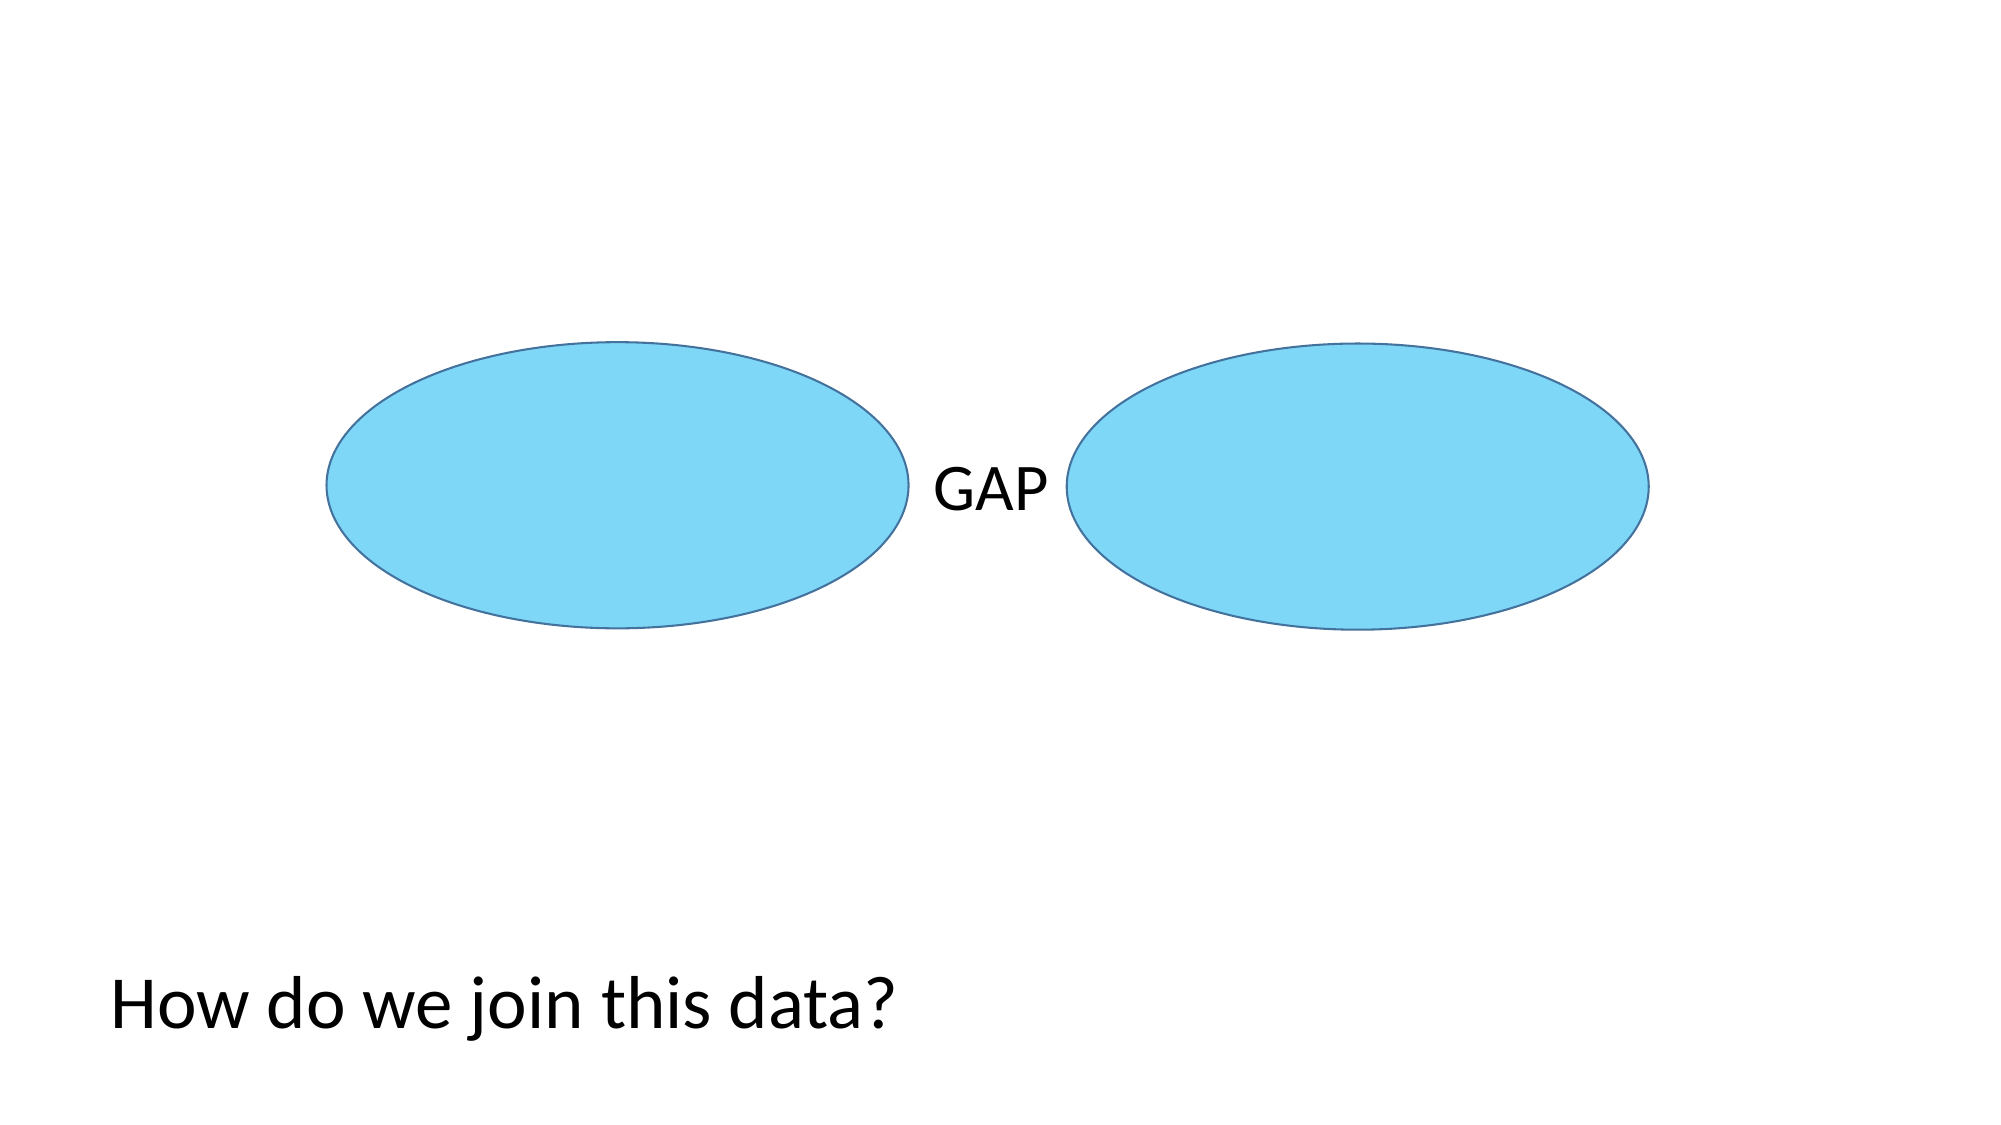

GAP
How do we join this data?